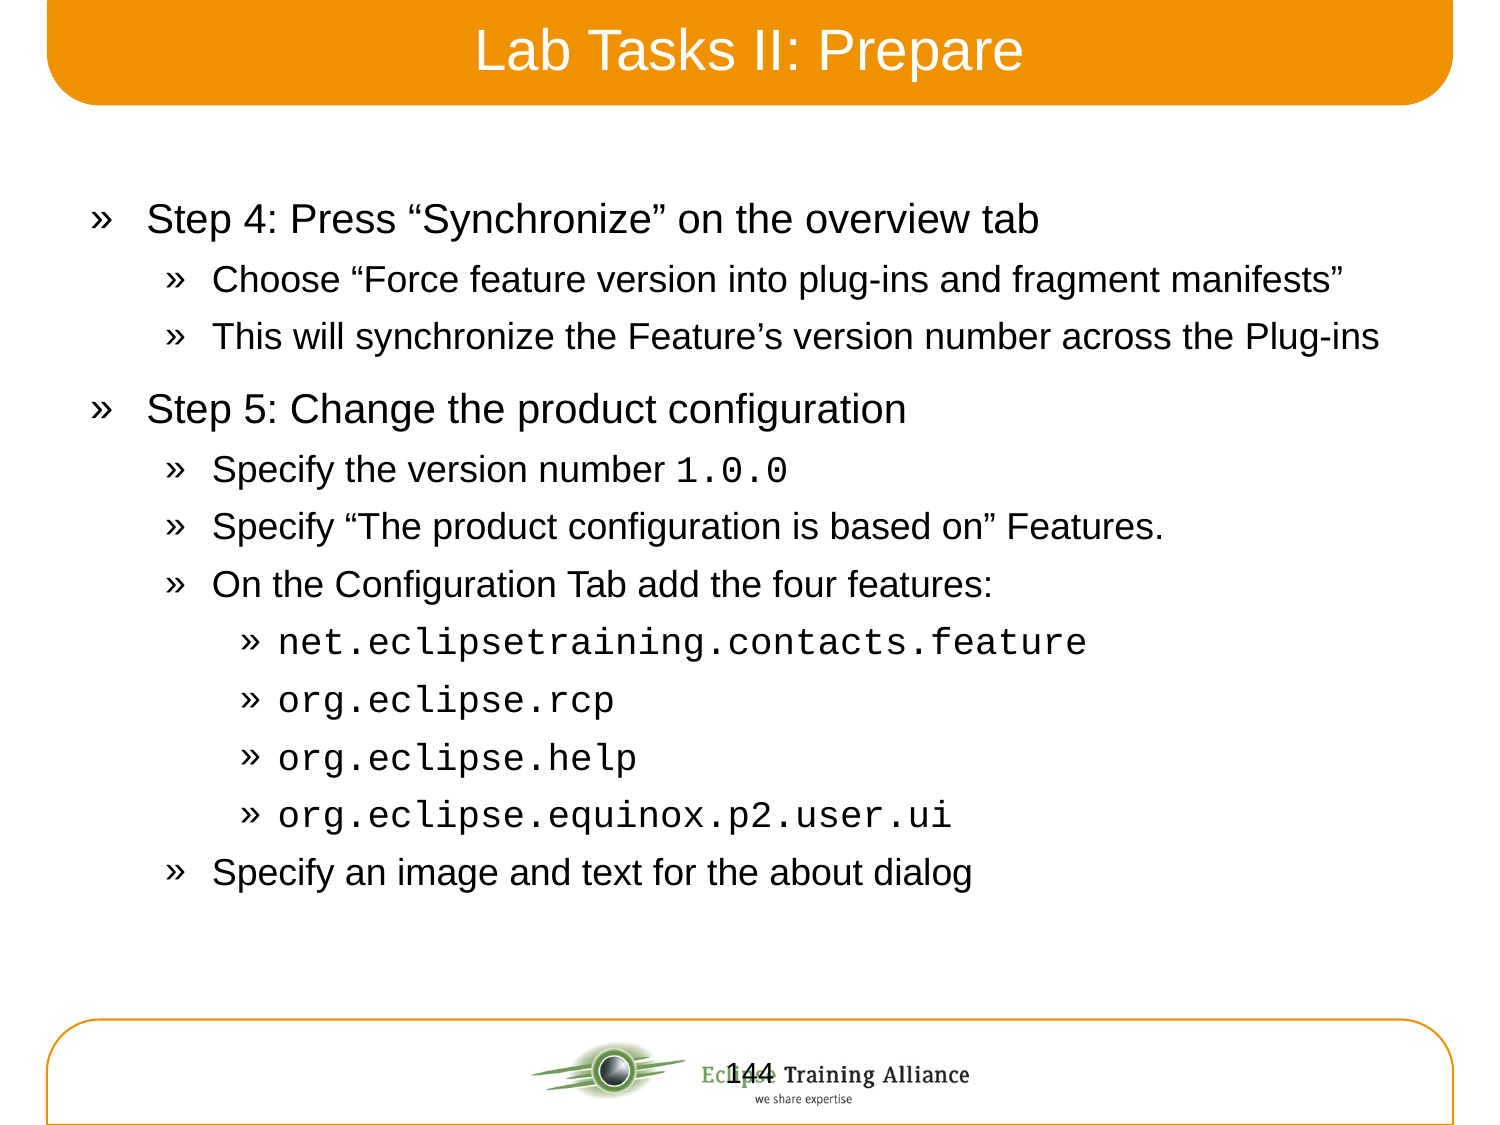

Lab Tasks II: Prepare
Step 4: Press “Synchronize” on the overview tab
Choose “Force feature version into plug-ins and fragment manifests”
This will synchronize the Feature’s version number across the Plug-ins
Step 5: Change the product configuration
Specify the version number 1.0.0
Specify “The product configuration is based on” Features.
On the Configuration Tab add the four features:
net.eclipsetraining.contacts.feature
org.eclipse.rcp
org.eclipse.help
org.eclipse.equinox.p2.user.ui
Specify an image and text for the about dialog
144